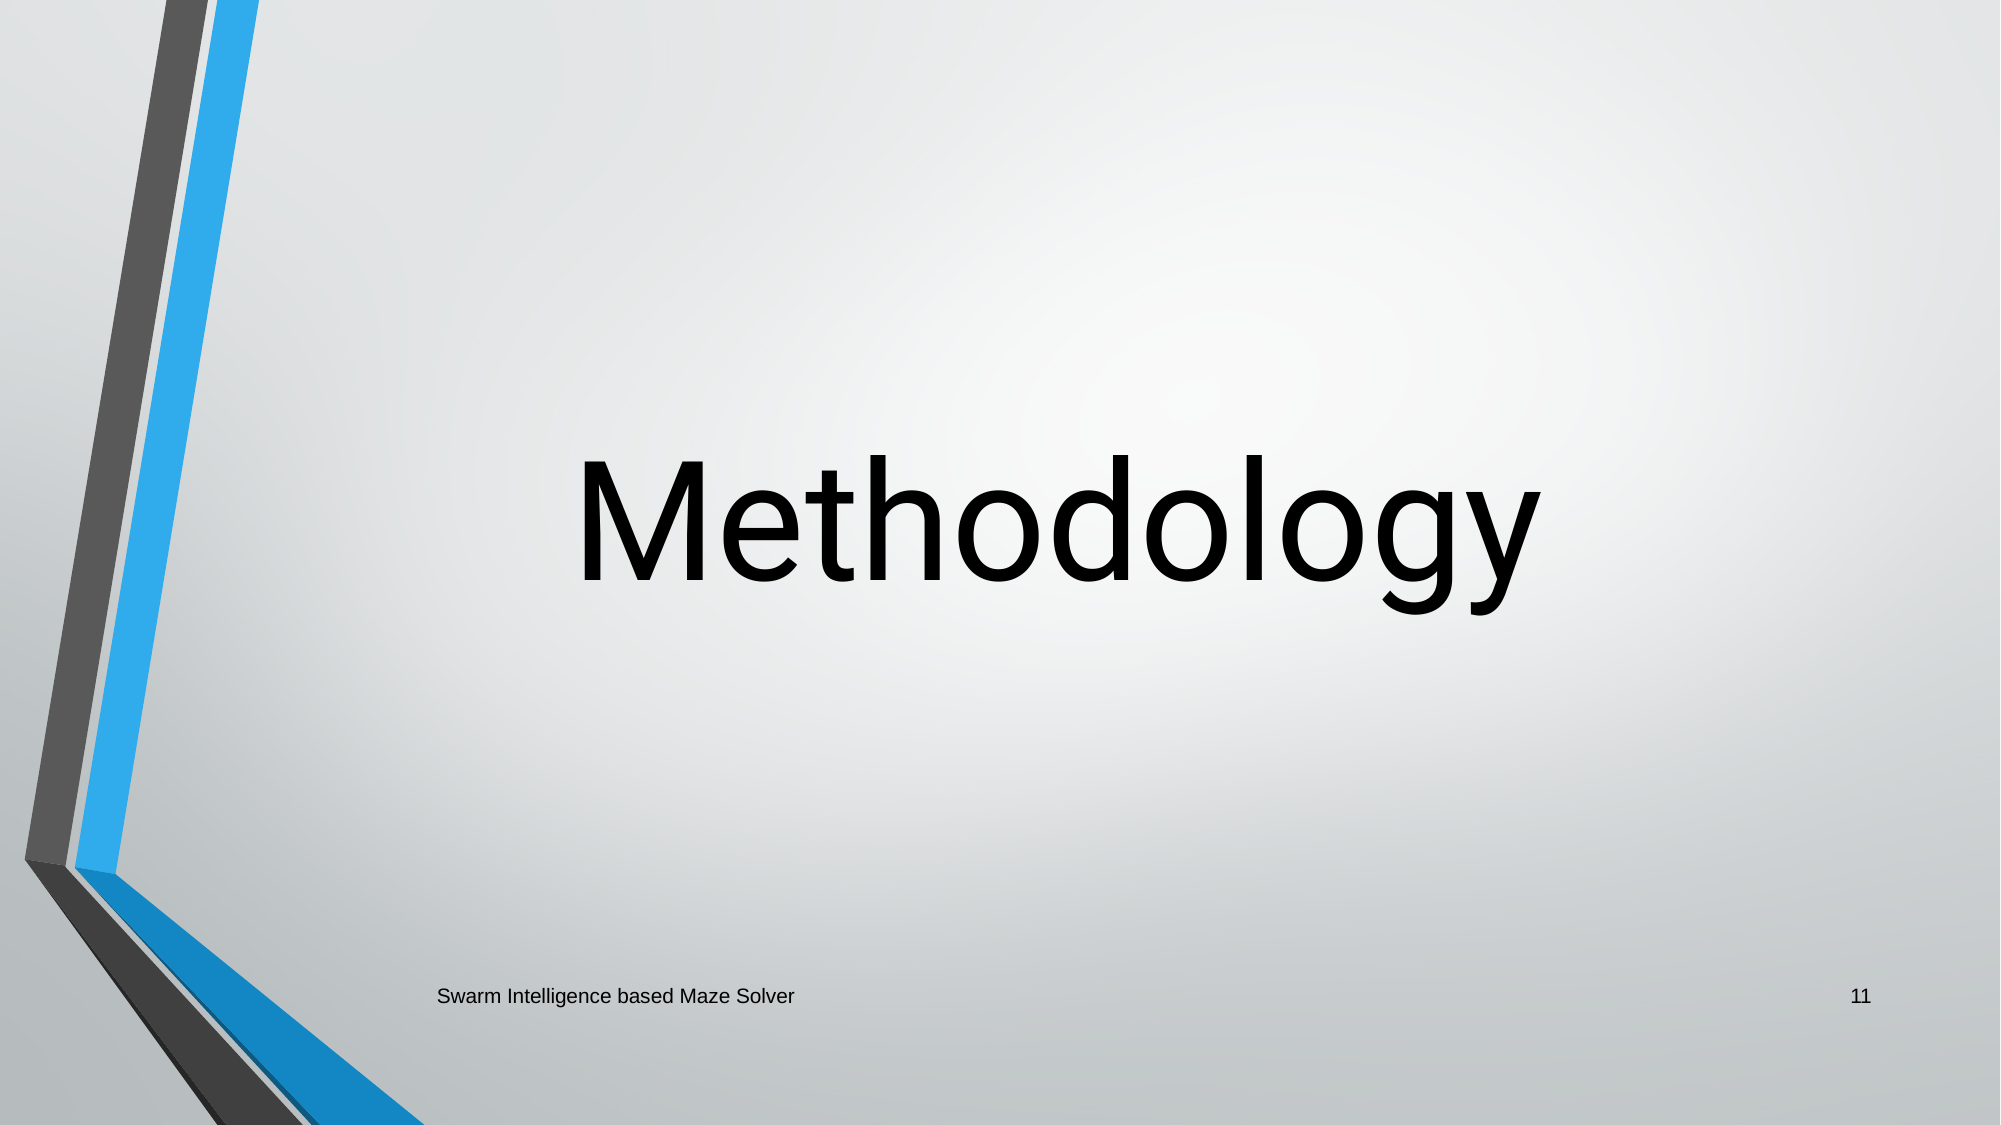

# Methodology
Swarm Intelligence based Maze Solver
11